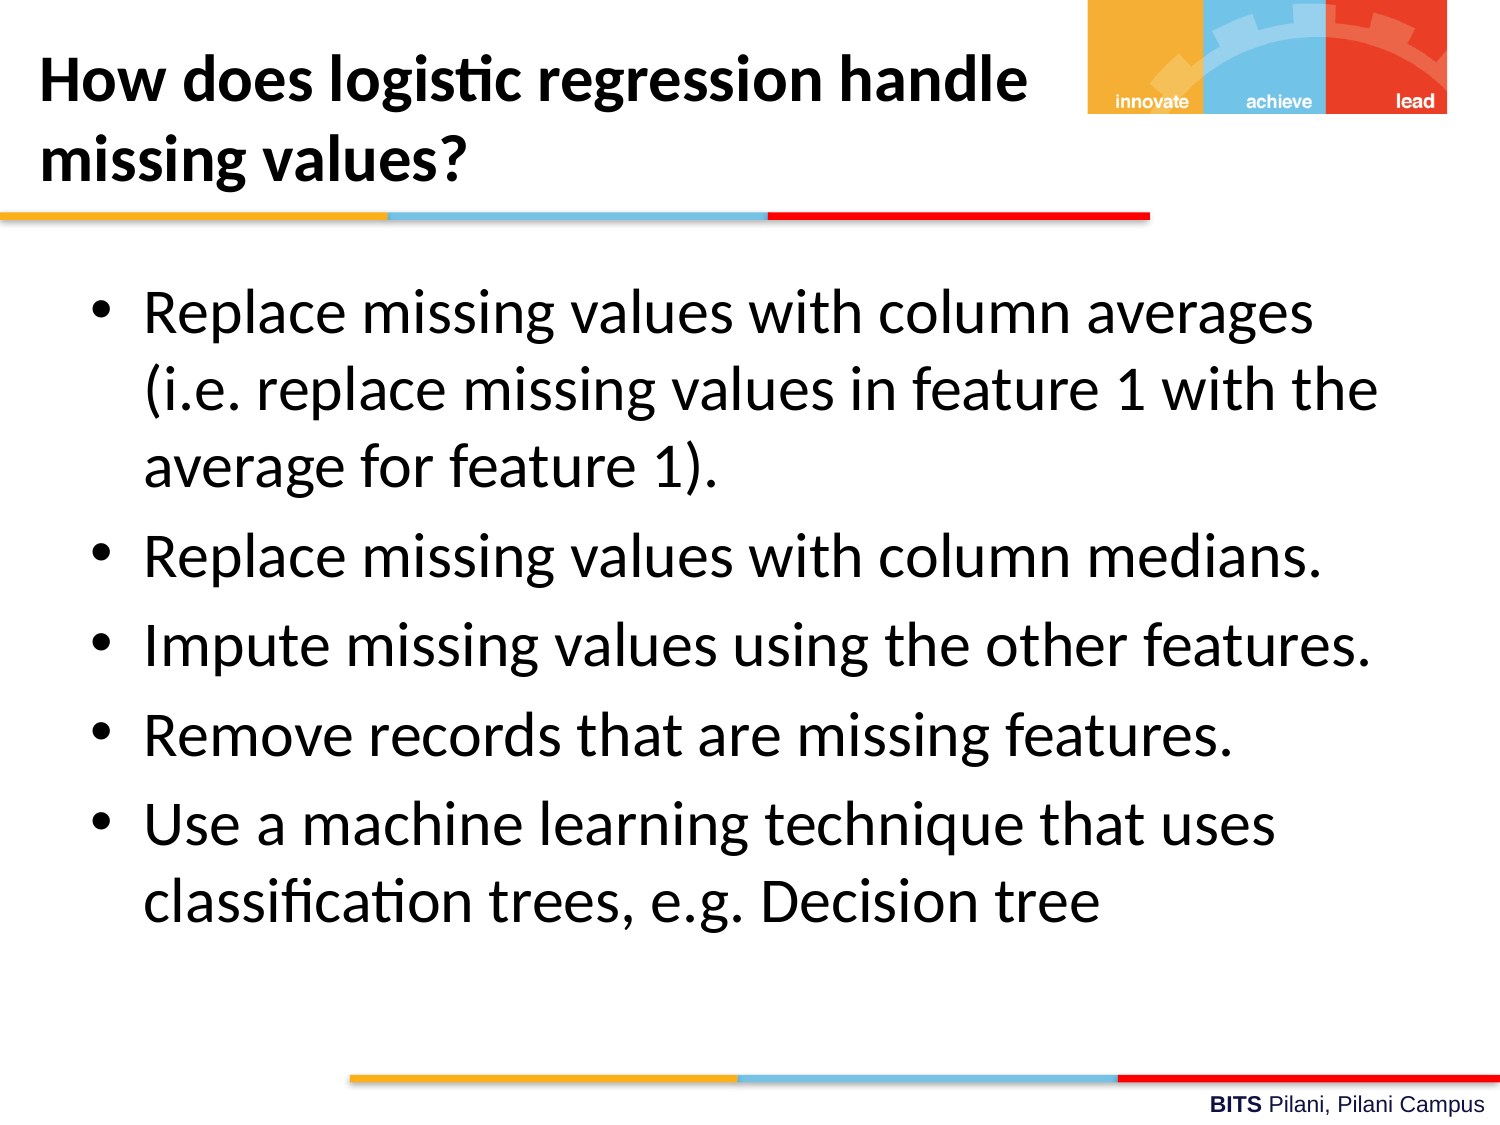

# How does logistic regression handle missing values?
Replace missing values with column averages (i.e. replace missing values in feature 1 with the average for feature 1).
Replace missing values with column medians.
Impute missing values using the other features.
Remove records that are missing features.
Use a machine learning technique that uses classification trees, e.g. Decision tree